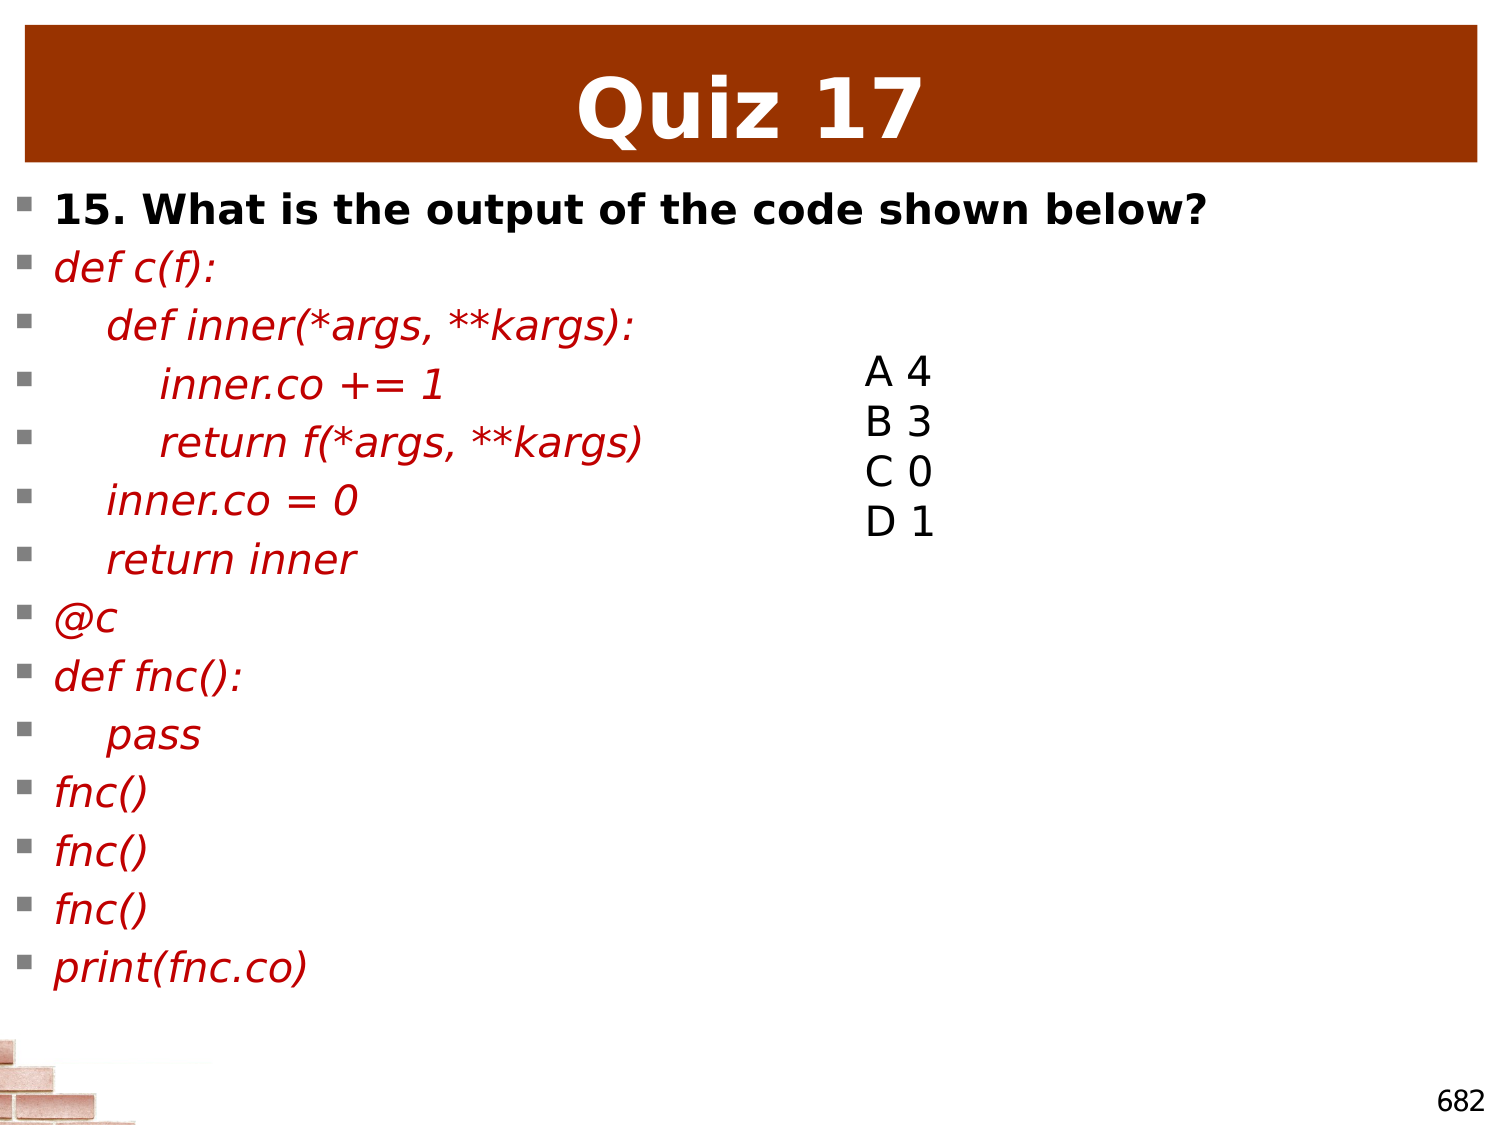

# Quiz 17
15. What is the output of the code shown below?
def c(f):
    def inner(*args, **kargs):
        inner.co += 1
        return f(*args, **kargs)
    inner.co = 0
    return inner
@c
def fnc():
    pass
fnc()
fnc()
fnc()
print(fnc.co)

A 4
B 3
C 0
D 1
682